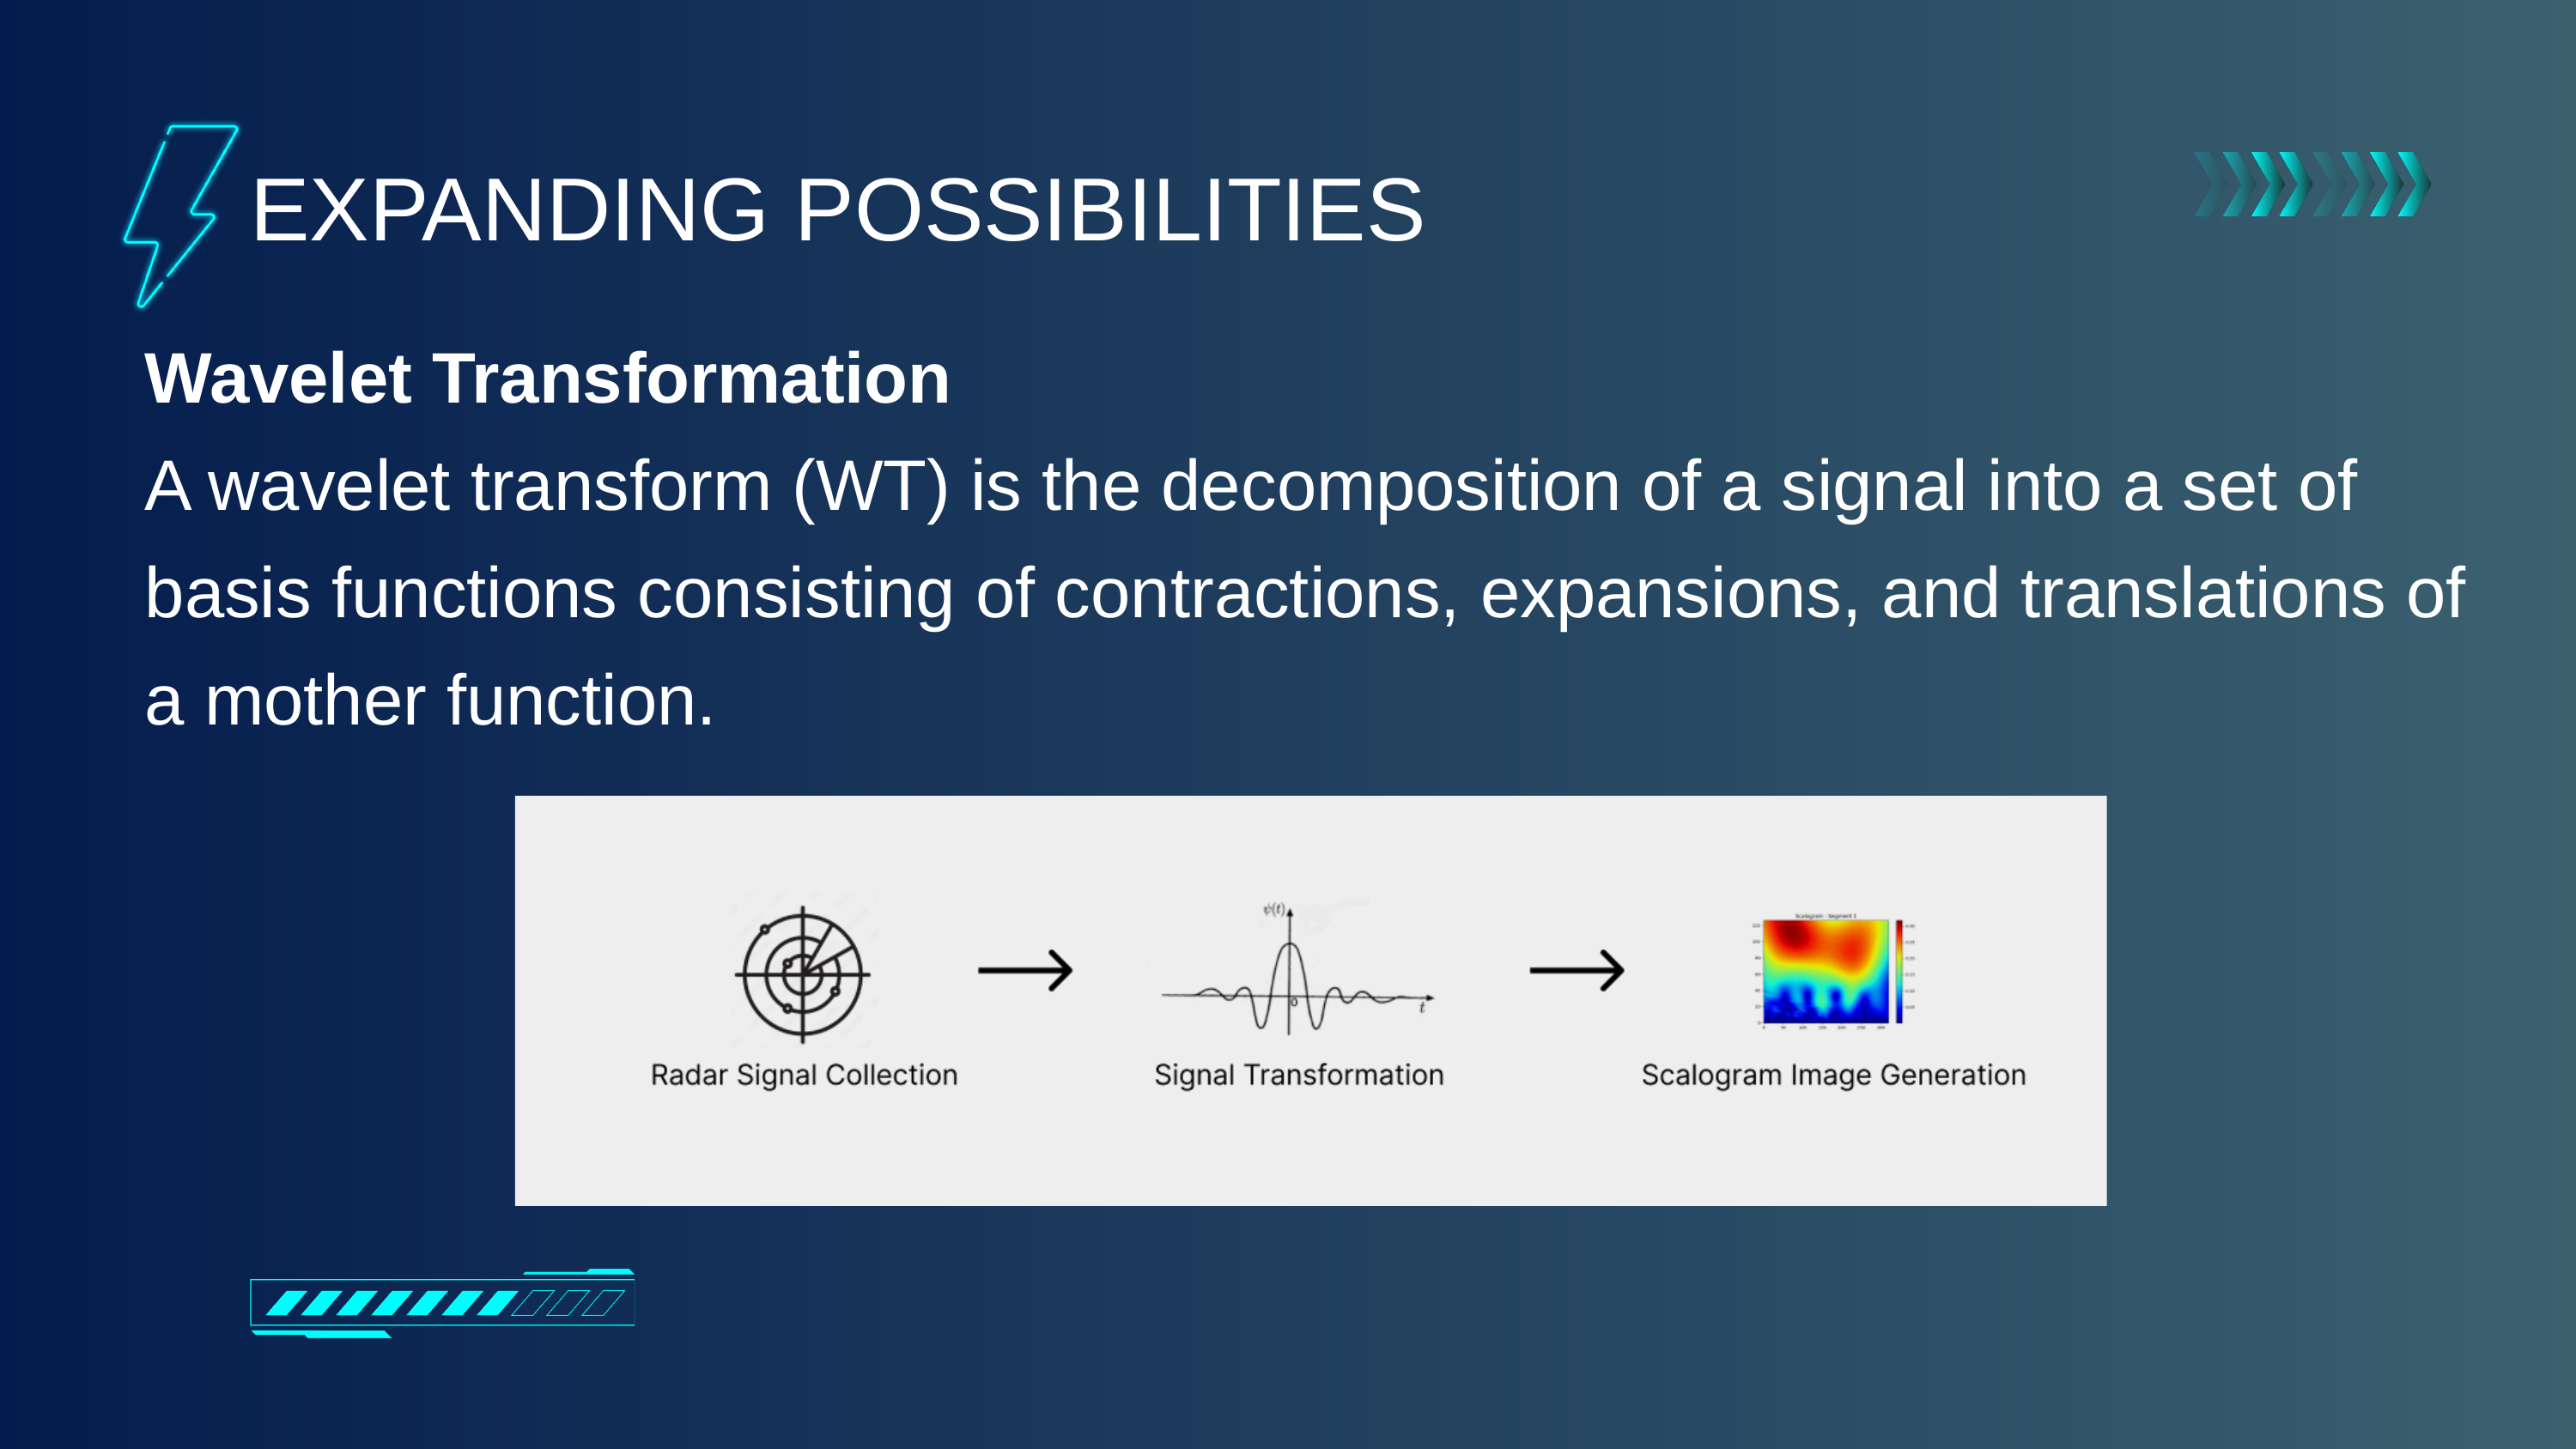

EXPANDING POSSIBILITIES

Wavelet Transformation
A wavelet transform (WT) is the decomposition of a signal into a set of basis functions consisting of contractions, expansions, and translations of a mother function.